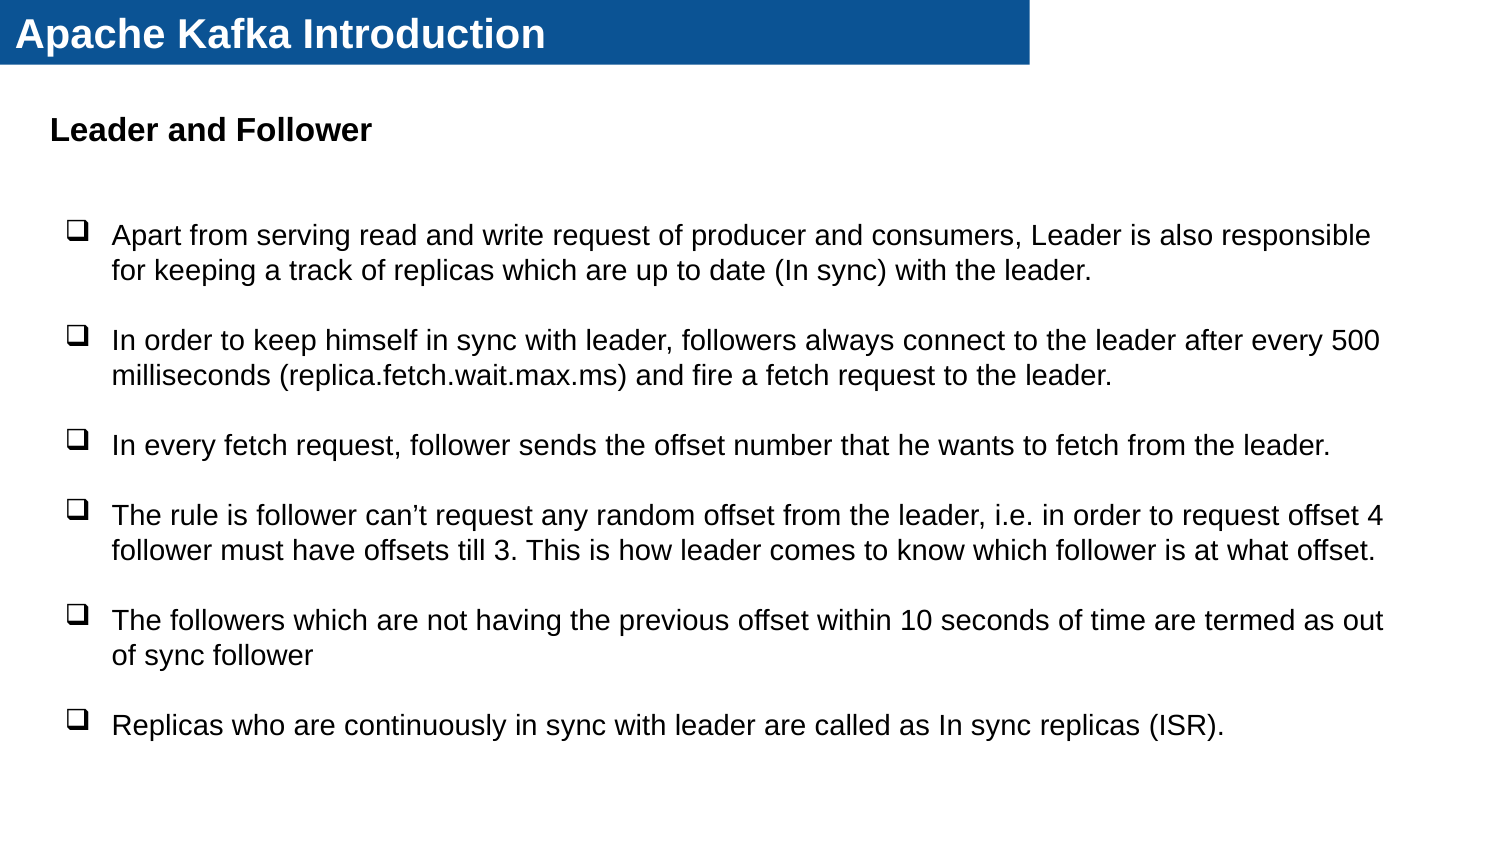

Apache Kafka Introduction

Leader and Follower
Apart from serving read and write request of producer and consumers, Leader is also responsible for keeping a track of replicas which are up to date (In sync) with the leader.

In order to keep himself in sync with leader, followers always connect to the leader after every 500 milliseconds (replica.fetch.wait.max.ms) and fire a fetch request to the leader.

In every fetch request, follower sends the offset number that he wants to fetch from the leader.

The rule is follower can’t request any random offset from the leader, i.e. in order to request offset 4 follower must have offsets till 3. This is how leader comes to know which follower is at what offset.

The followers which are not having the previous offset within 10 seconds of time are termed as out of sync follower

Replicas who are continuously in sync with leader are called as In sync replicas (ISR).